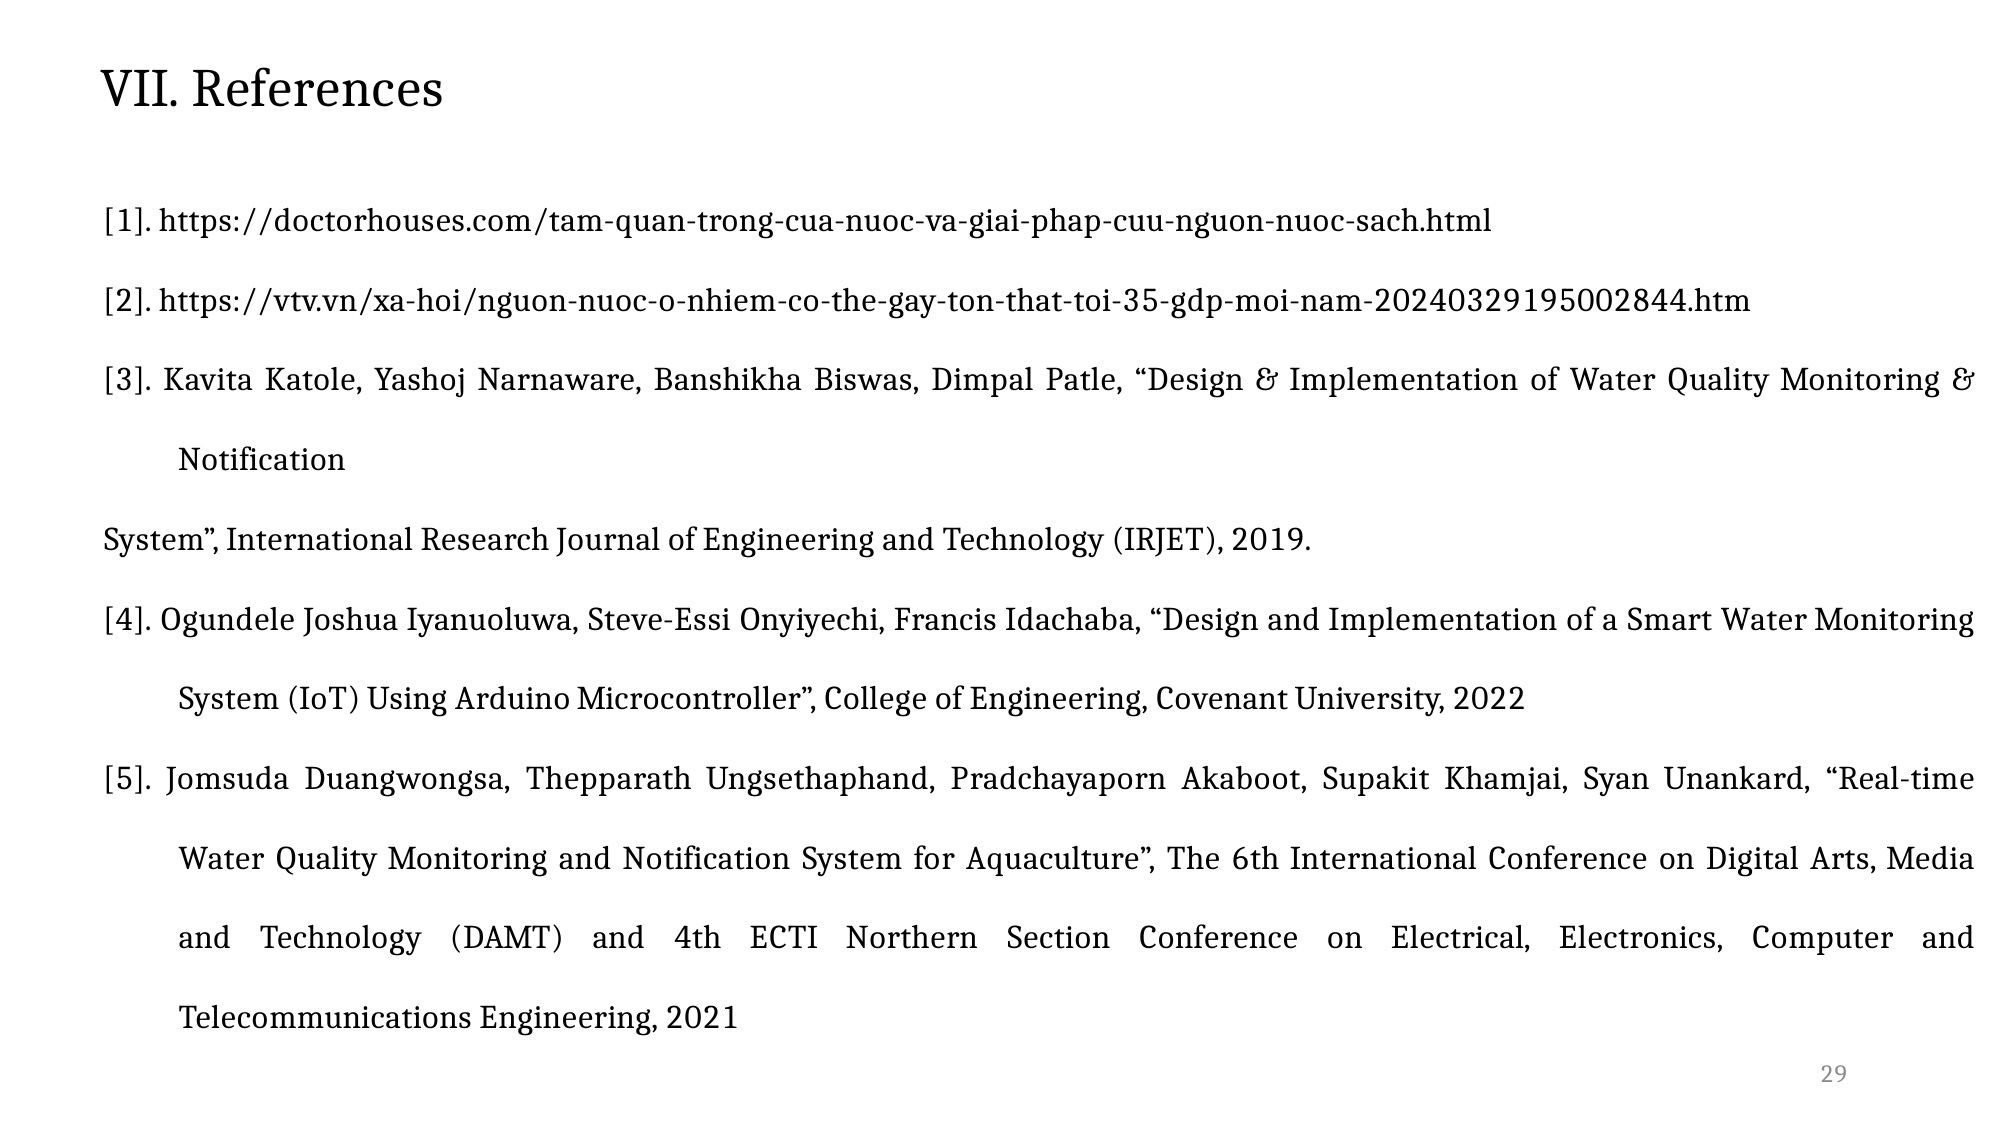

VII. References
[1]. https://doctorhouses.com/tam-quan-trong-cua-nuoc-va-giai-phap-cuu-nguon-nuoc-sach.html
[2]. https://vtv.vn/xa-hoi/nguon-nuoc-o-nhiem-co-the-gay-ton-that-toi-35-gdp-moi-nam-20240329195002844.htm
[3]. Kavita Katole, Yashoj Narnaware, Banshikha Biswas, Dimpal Patle, “Design & Implementation of Water Quality Monitoring & Notification
System”, International Research Journal of Engineering and Technology (IRJET), 2019.
[4]. Ogundele Joshua Iyanuoluwa, Steve-Essi Onyiyechi, Francis Idachaba, “Design and Implementation of a Smart Water Monitoring System (IoT) Using Arduino Microcontroller”, College of Engineering, Covenant University, 2022
[5]. Jomsuda Duangwongsa, Thepparath Ungsethaphand, Pradchayaporn Akaboot, Supakit Khamjai, Syan Unankard, “Real-time Water Quality Monitoring and Notification System for Aquaculture”, The 6th International Conference on Digital Arts, Media and Technology (DAMT) and 4th ECTI Northern Section Conference on Electrical, Electronics, Computer and Telecommunications Engineering, 2021

29